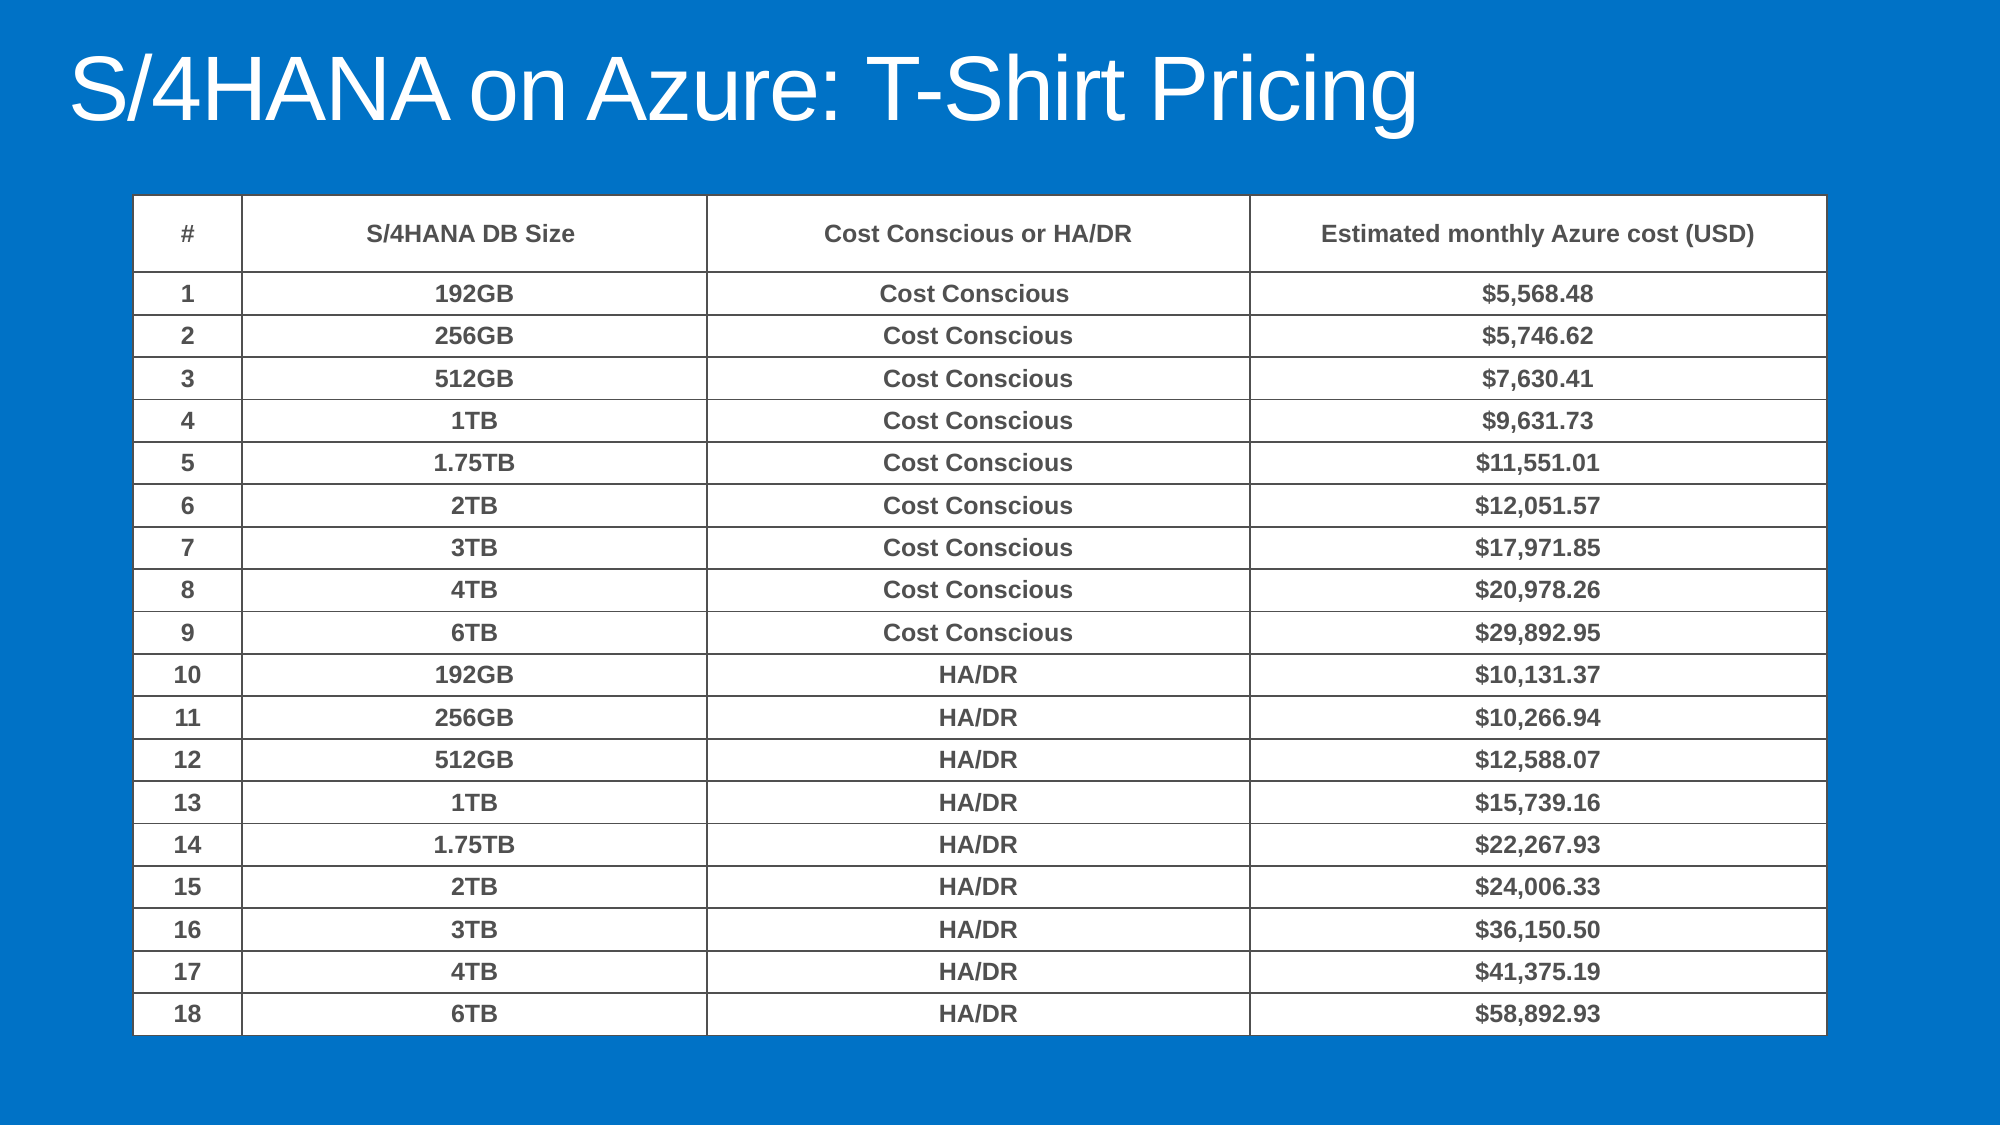

# S/4HANA on Azure: T-Shirt Pricing
| # | S/4HANA DB Size | Cost Conscious or HA/DR | Estimated monthly Azure cost (USD) |
| --- | --- | --- | --- |
| 1 | 192GB | Cost Conscious | $5,568.48 |
| 2 | 256GB | Cost Conscious | $5,746.62 |
| 3 | 512GB | Cost Conscious | $7,630.41 |
| 4 | 1TB | Cost Conscious | $9,631.73 |
| 5 | 1.75TB | Cost Conscious | $11,551.01 |
| 6 | 2TB | Cost Conscious | $12,051.57 |
| 7 | 3TB | Cost Conscious | $17,971.85 |
| 8 | 4TB | Cost Conscious | $20,978.26 |
| 9 | 6TB | Cost Conscious | $29,892.95 |
| 10 | 192GB | HA/DR | $10,131.37 |
| 11 | 256GB | HA/DR | $10,266.94 |
| 12 | 512GB | HA/DR | $12,588.07 |
| 13 | 1TB | HA/DR | $15,739.16 |
| 14 | 1.75TB | HA/DR | $22,267.93 |
| 15 | 2TB | HA/DR | $24,006.33 |
| 16 | 3TB | HA/DR | $36,150.50 |
| 17 | 4TB | HA/DR | $41,375.19 |
| 18 | 6TB | HA/DR | $58,892.93 |